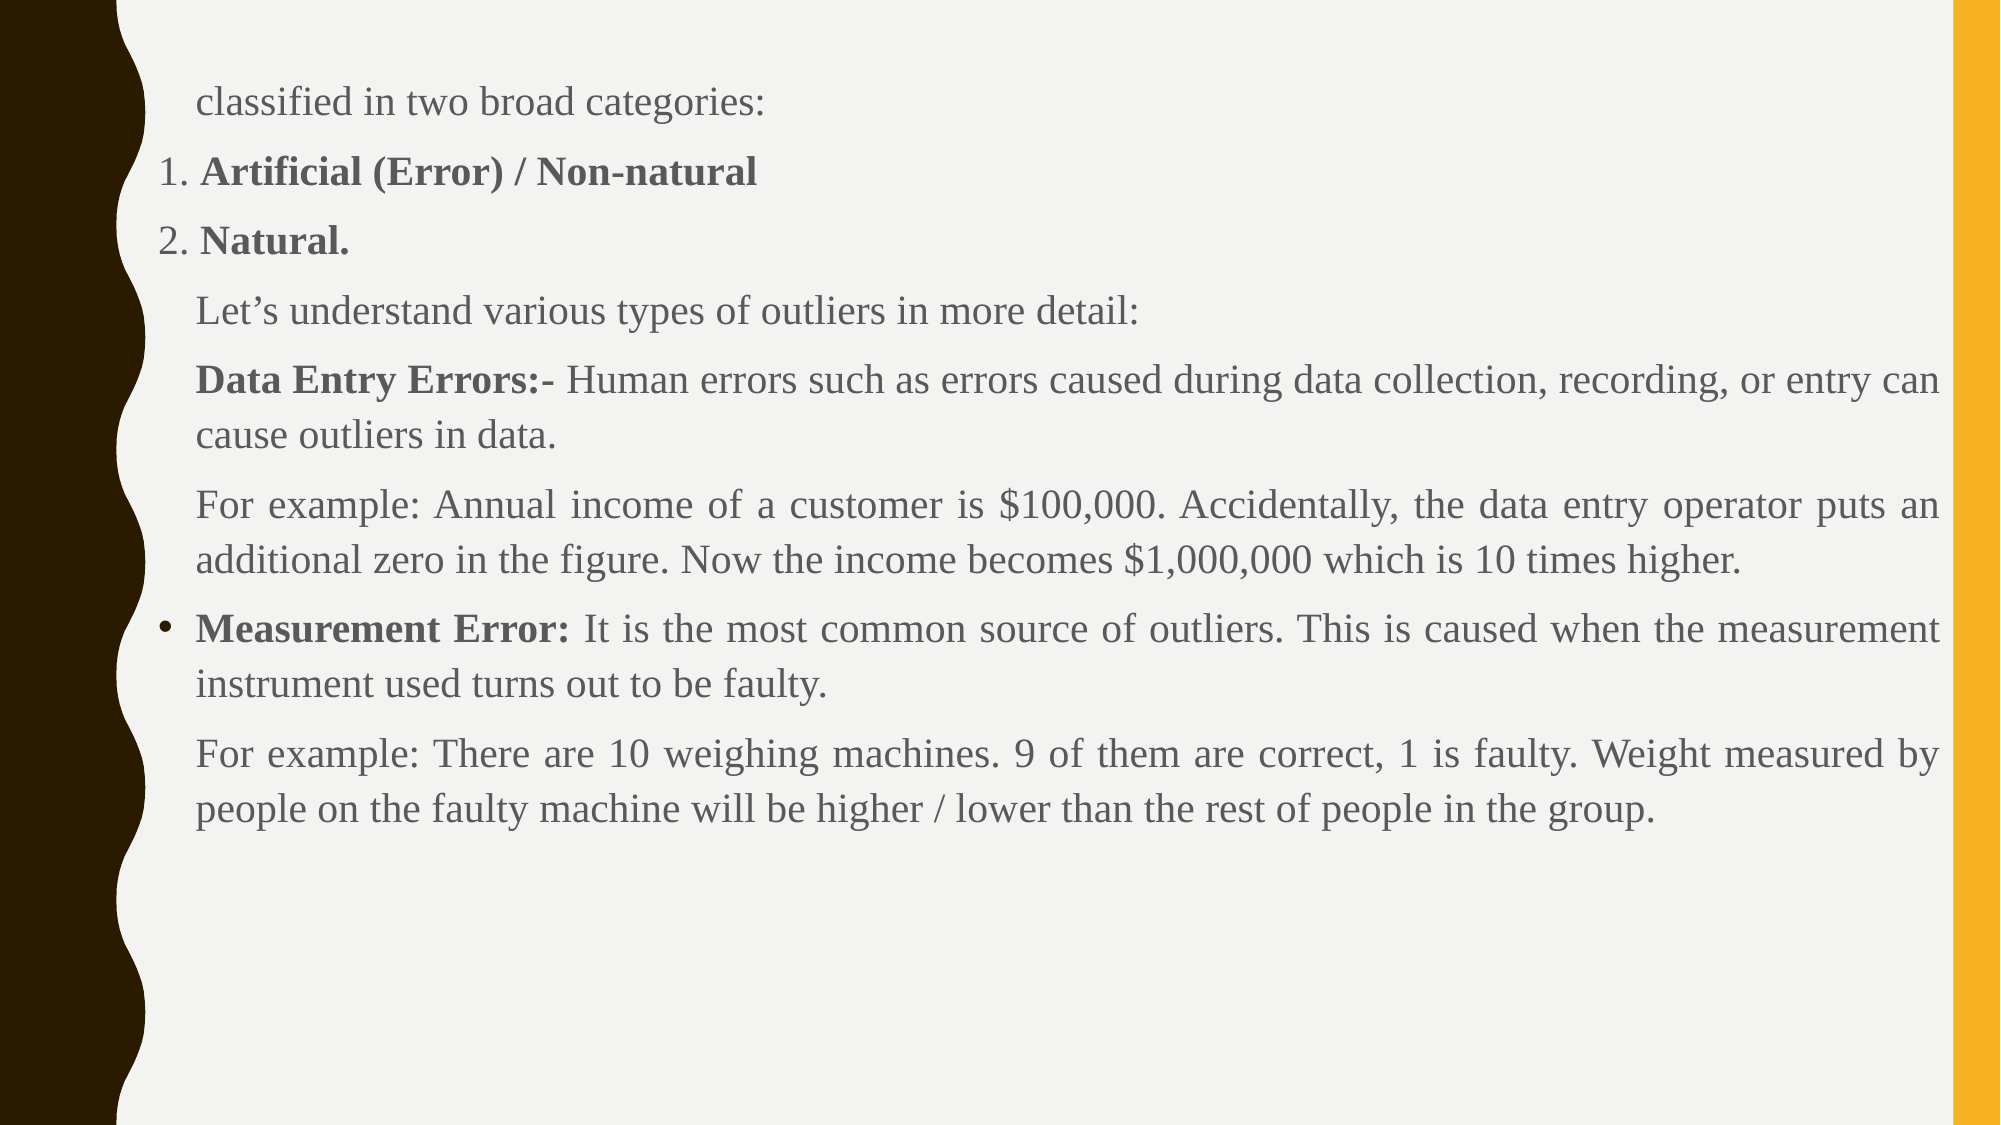

classified in two broad categories:
1. Artificial (Error) / Non-natural
2. Natural.
	Let’s understand various types of outliers in more detail:
	Data Entry Errors:- Human errors such as errors caused during data collection, recording, or entry can cause outliers in data.
	For example: Annual income of a customer is $100,000. Accidentally, the data entry operator puts an additional zero in the figure. Now the income becomes $1,000,000 which is 10 times higher.
Measurement Error: It is the most common source of outliers. This is caused when the measurement instrument used turns out to be faulty.
	For example: There are 10 weighing machines. 9 of them are correct, 1 is faulty. Weight measured by people on the faulty machine will be higher / lower than the rest of people in the group.